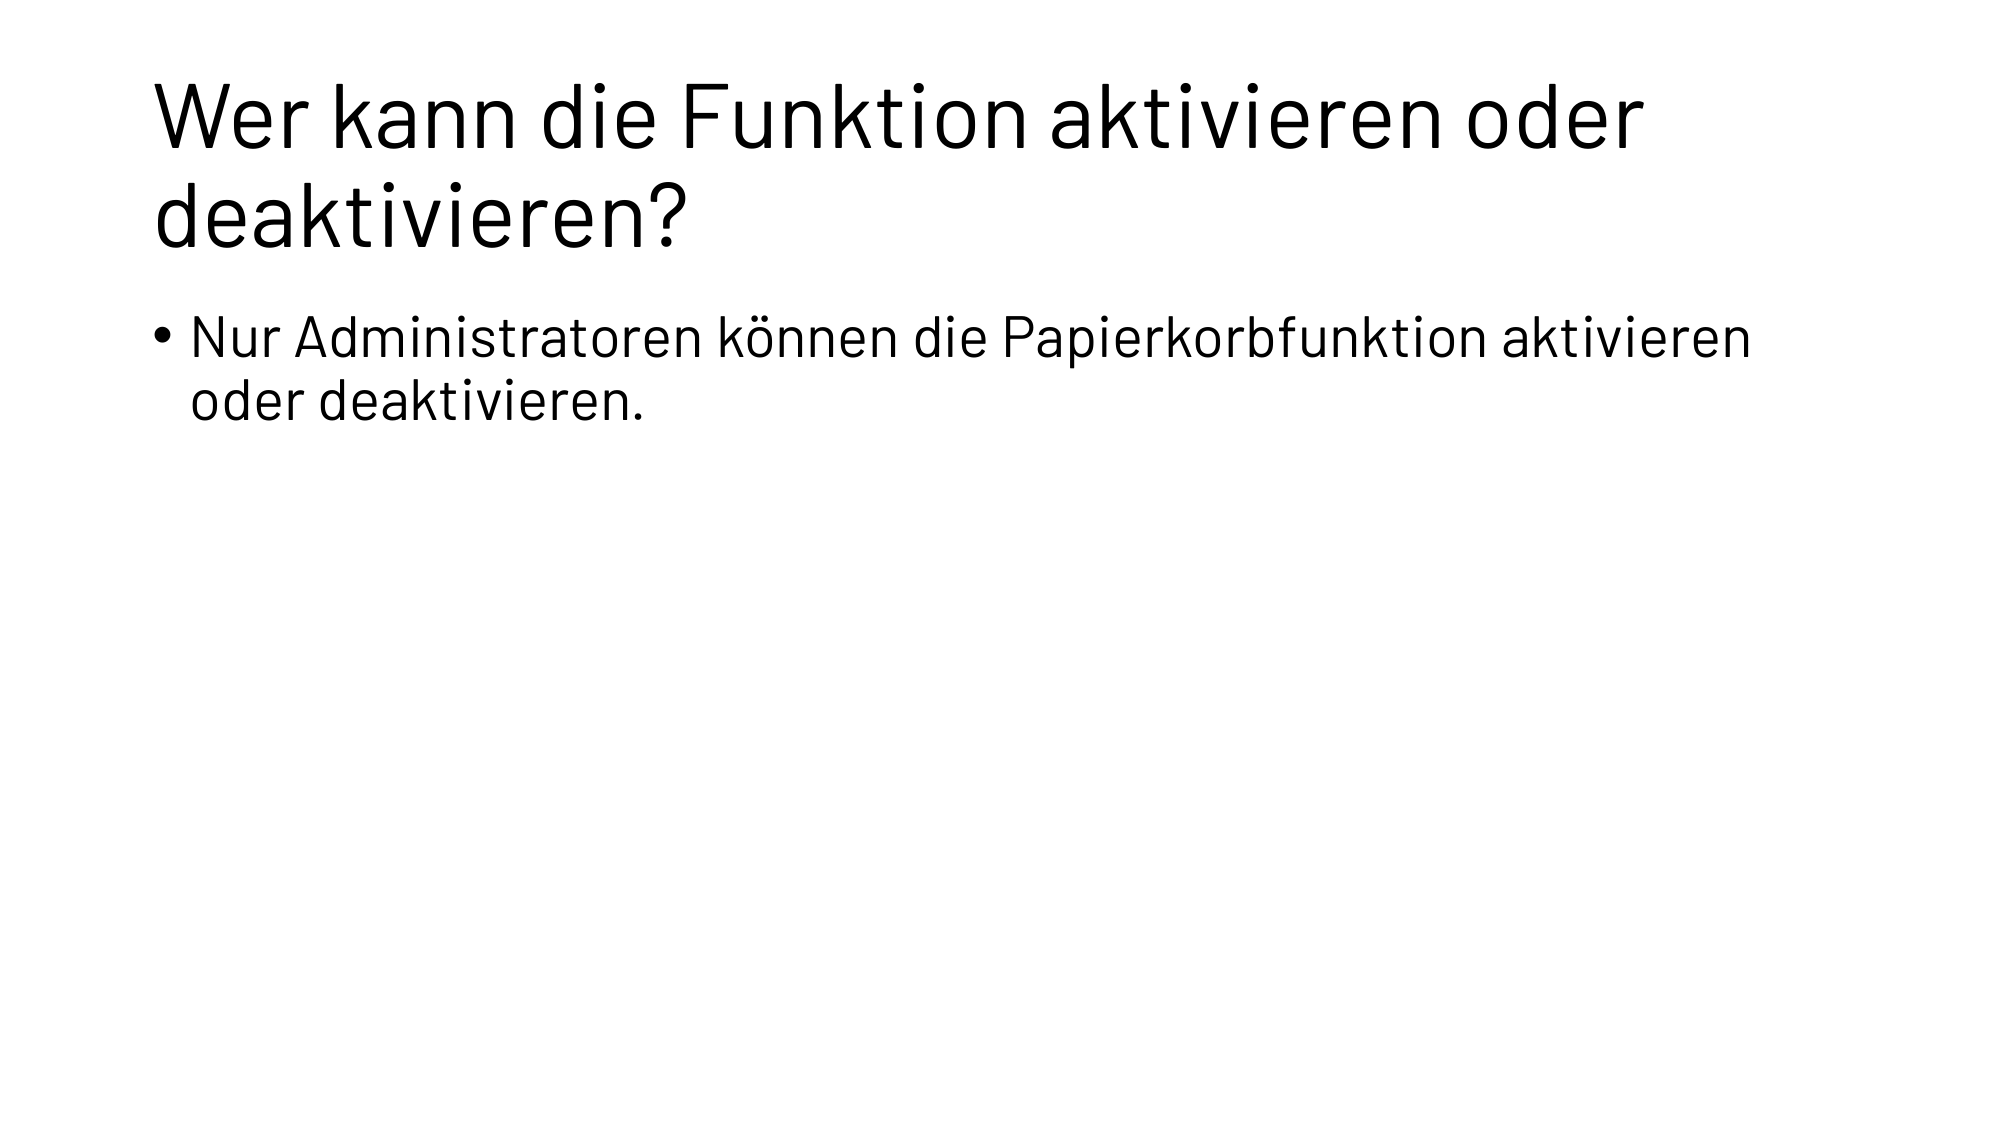

# Wer kann die Funktion aktivieren oder deaktivieren?
Nur Administratoren können die Papierkorbfunktion aktivieren oder deaktivieren.